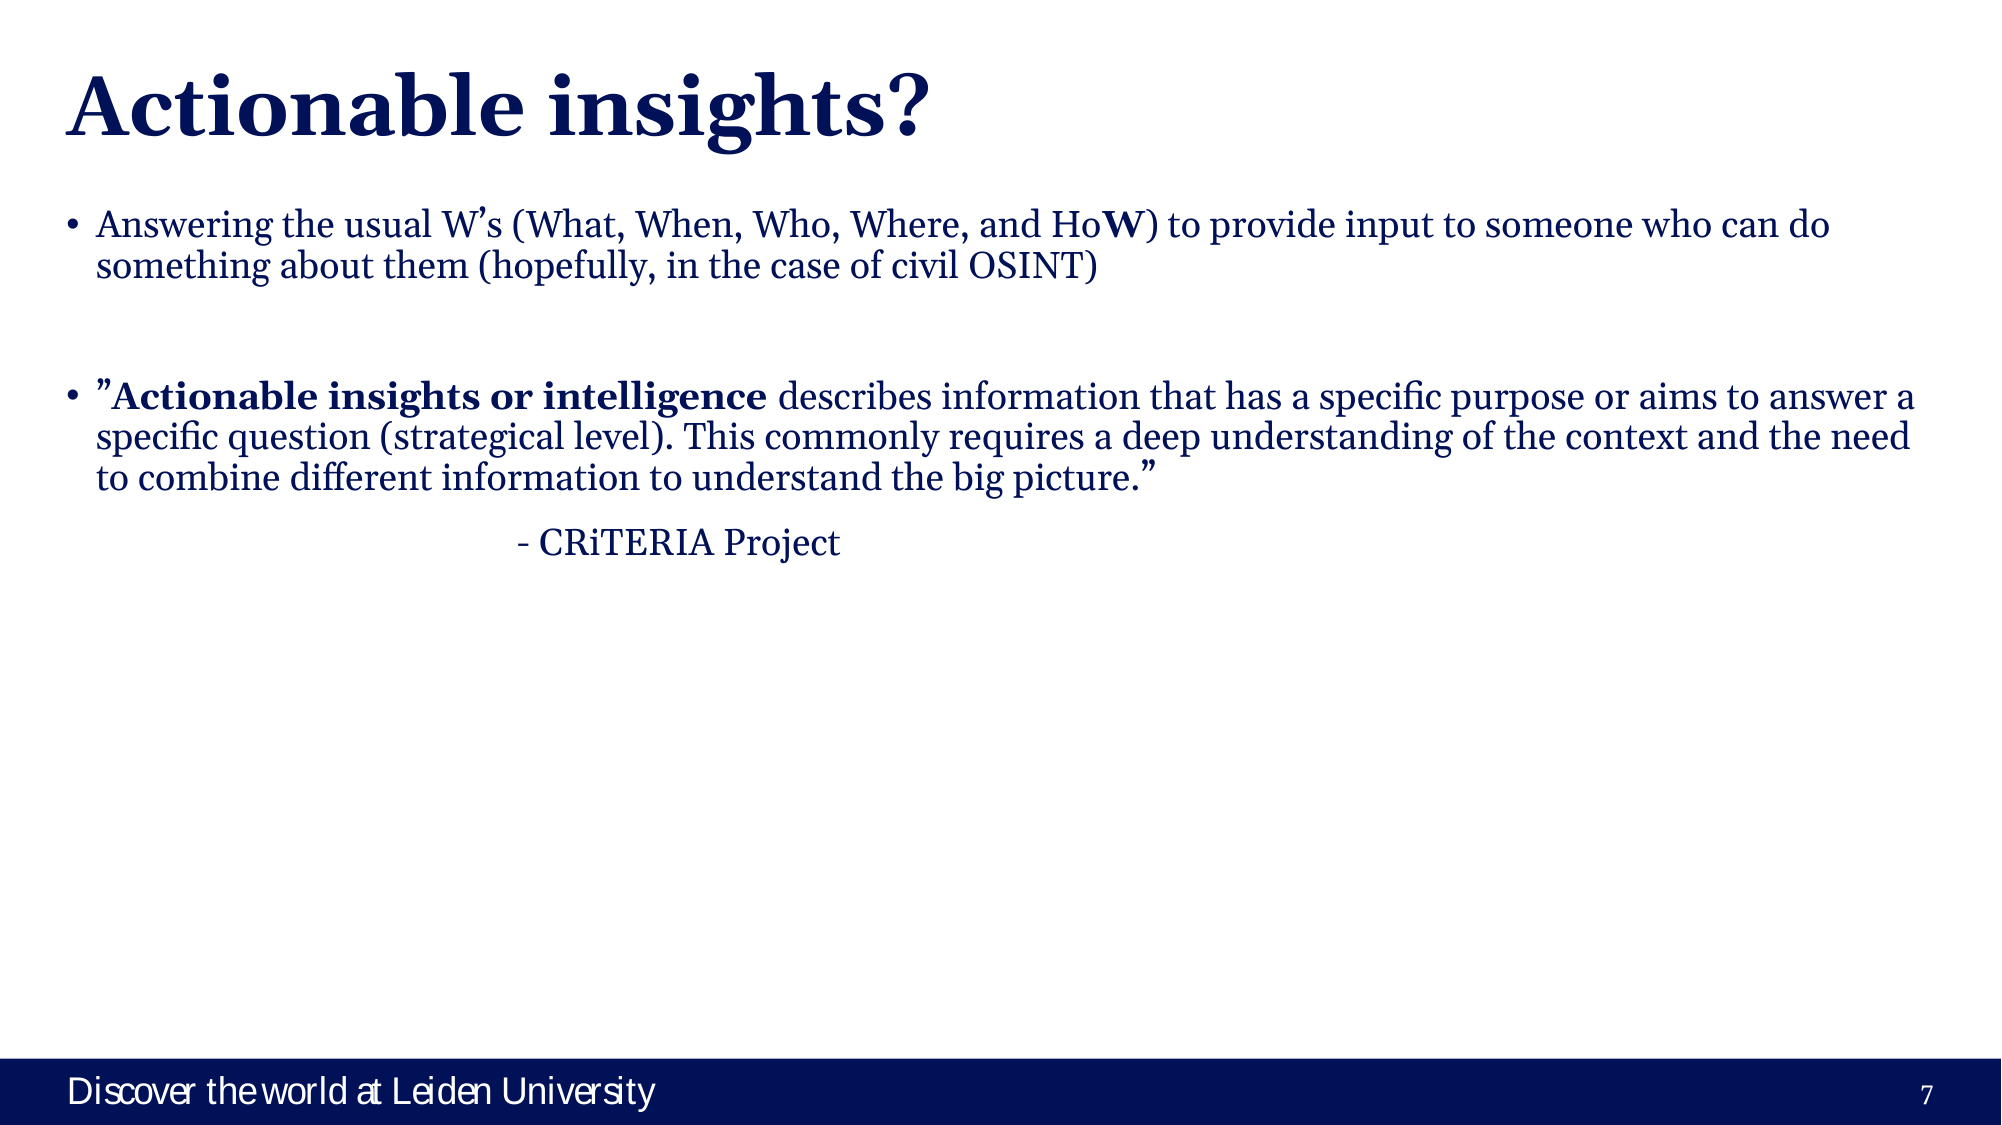

# Actionable insights?
Answering the usual W’s (What, When, Who, Where, and HoW) to provide input to someone who can do something about them (hopefully, in the case of civil OSINT)

”Actionable insights or intelligence describes information that has a specific purpose or aims to answer a specific question (strategical level). This commonly requires a deep understanding of the context and the need to combine different information to understand the big picture.”
			- CRiTERIA Project
7